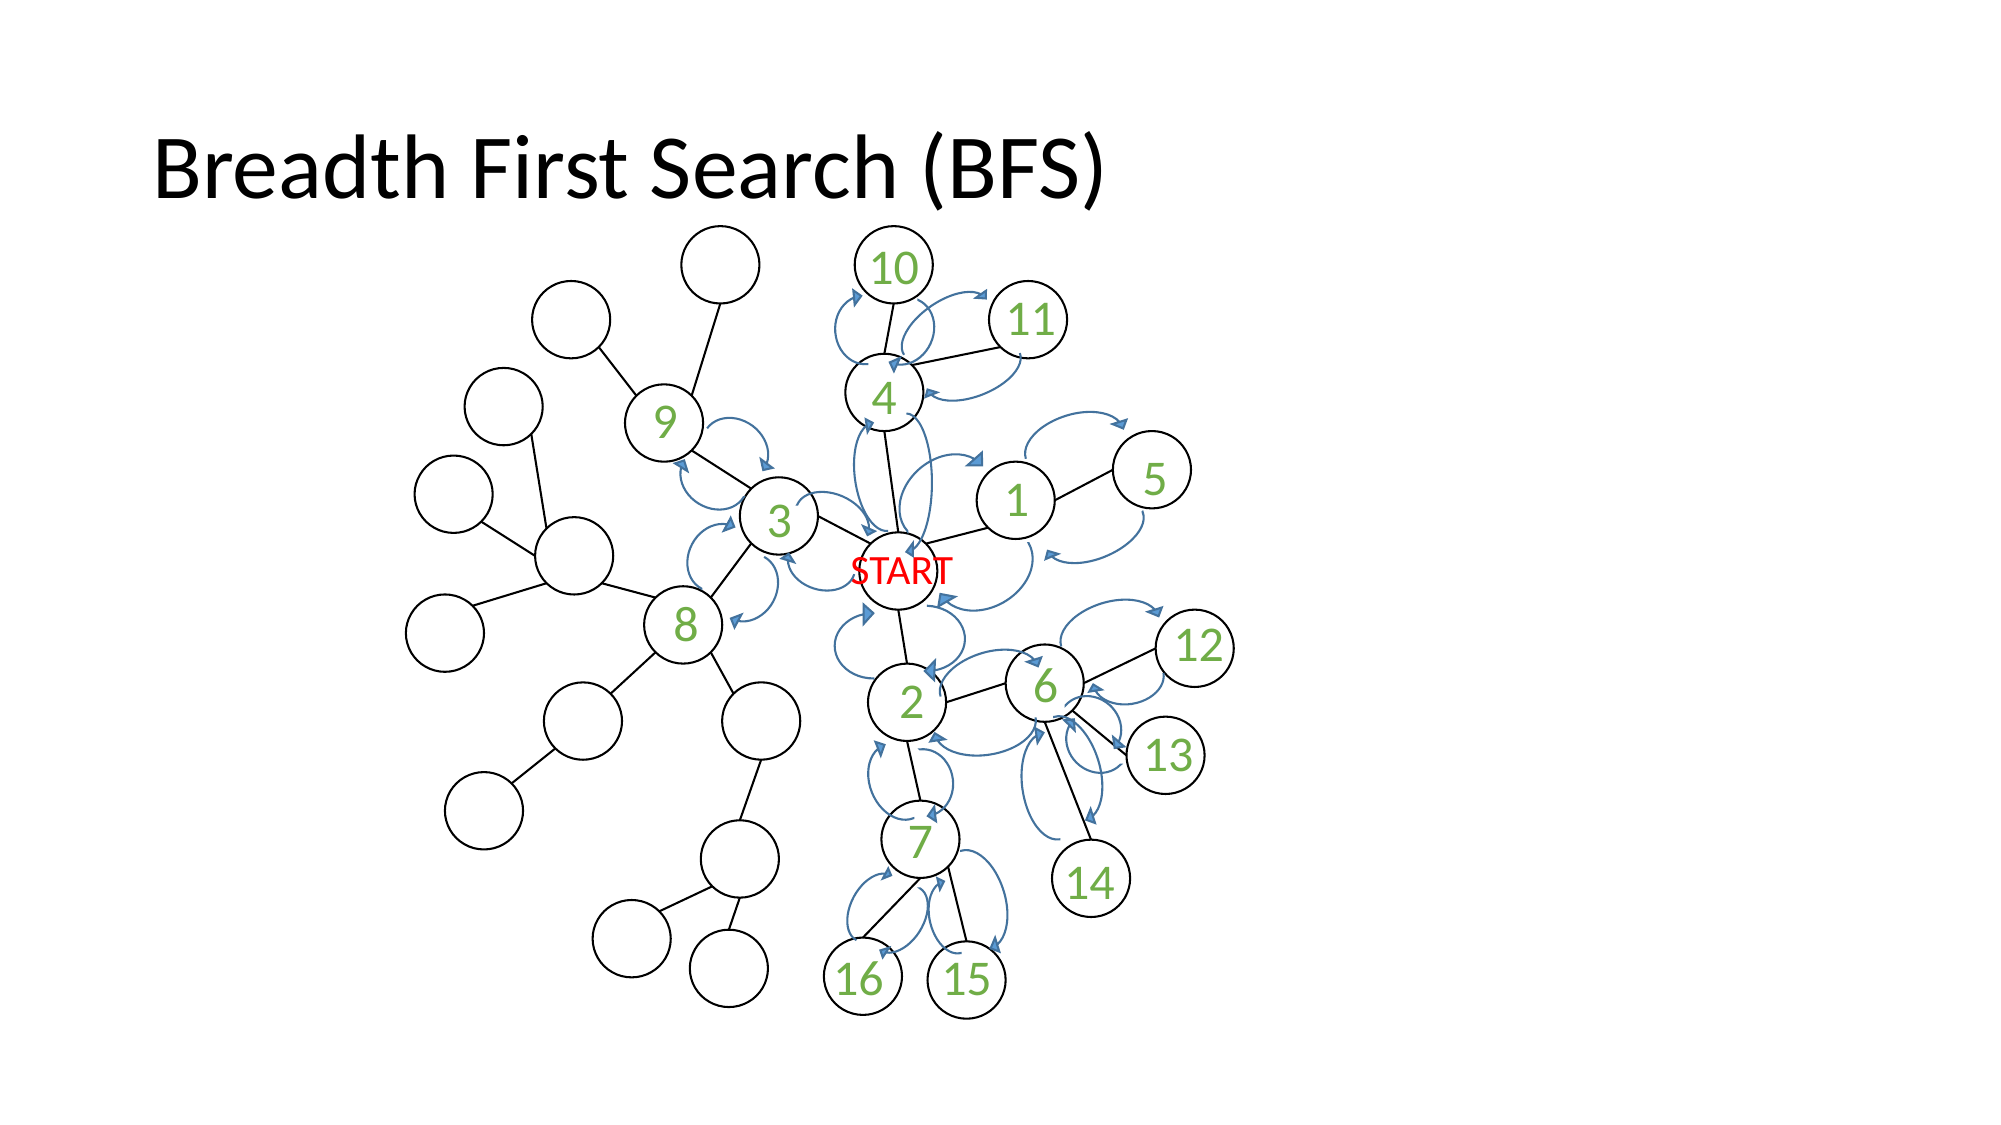

# Breadth First Search (BFS)

10
11

4

9

5

1

3

START

8

12

6

2

13

7

14

16
15